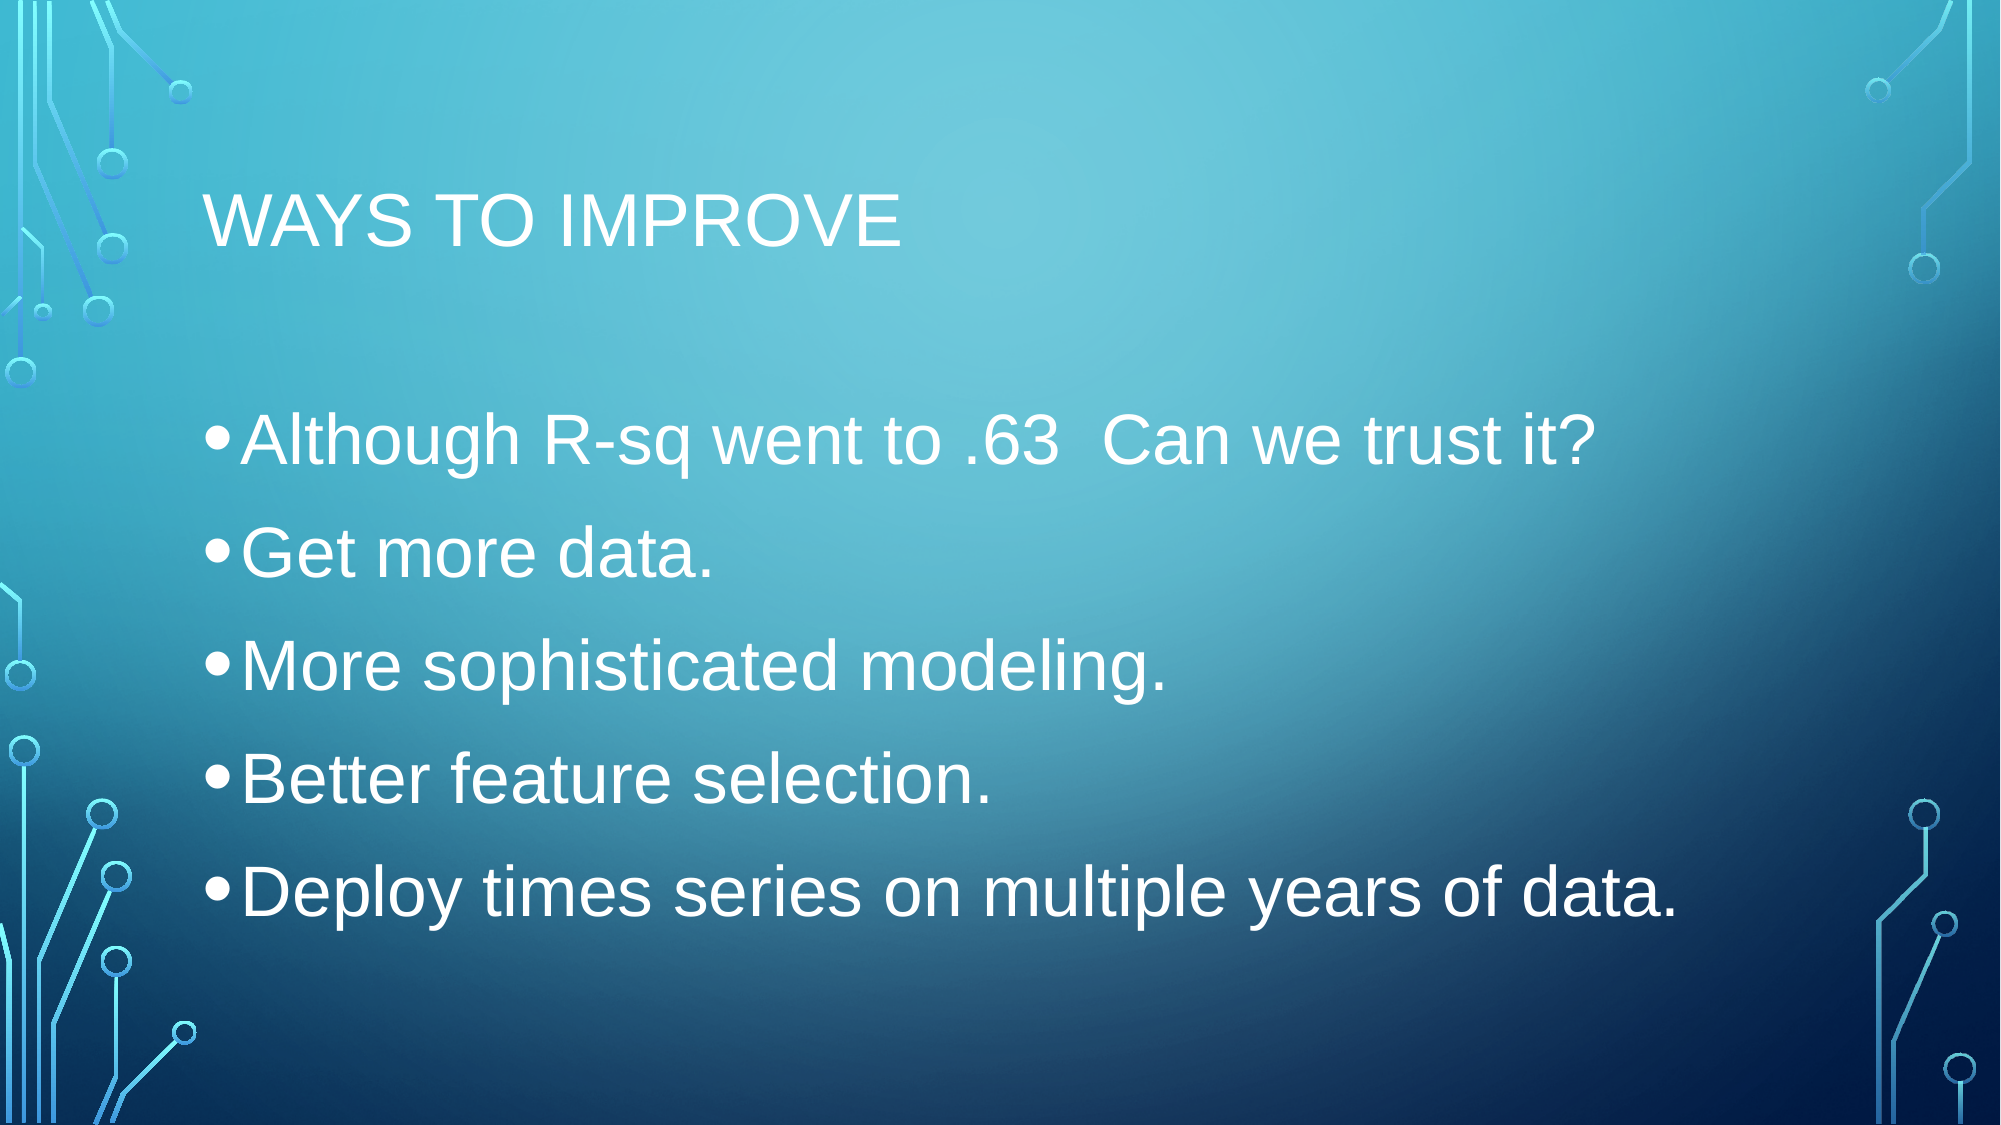

# Ways to improve
Although R-sq went to .63  Can we trust it?
Get more data.
More sophisticated modeling.
Better feature selection.
Deploy times series on multiple years of data.